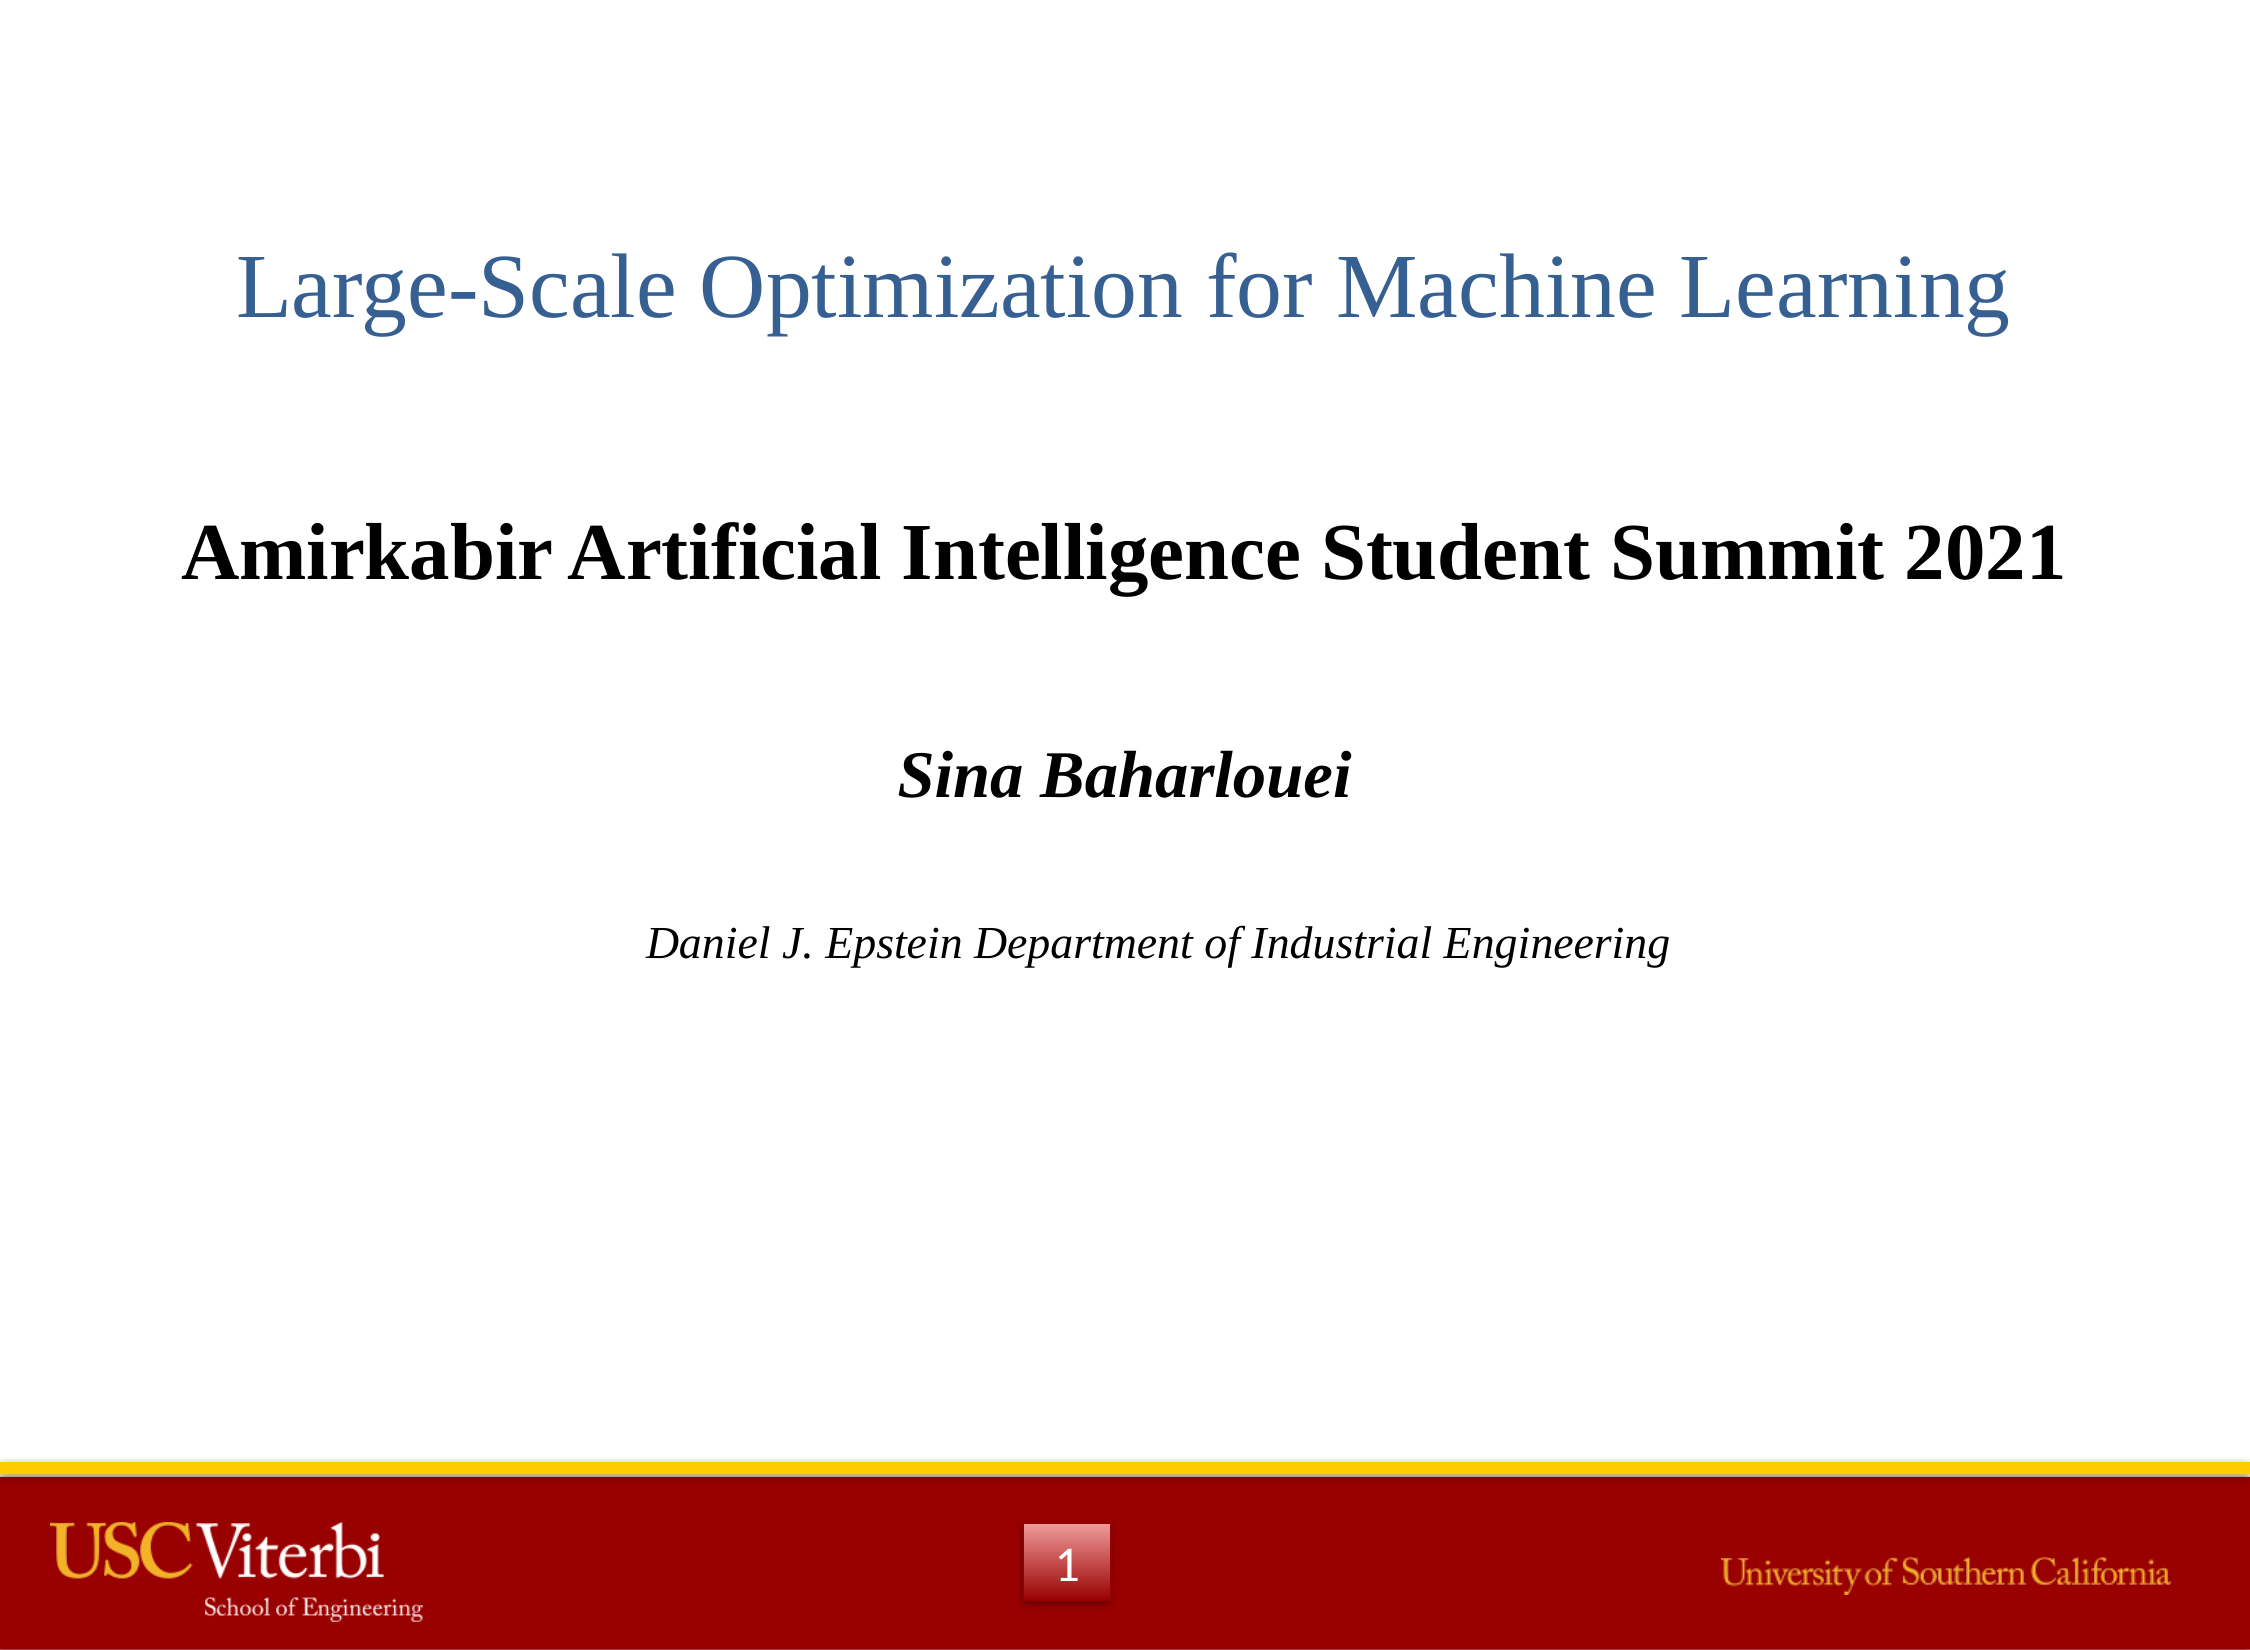

Large-Scale Optimization for Machine Learning

Amirkabir Artificial Intelligence Student Summit 2021

Sina Baharlouei
Daniel J. Epstein Department of Industrial Engineering
1